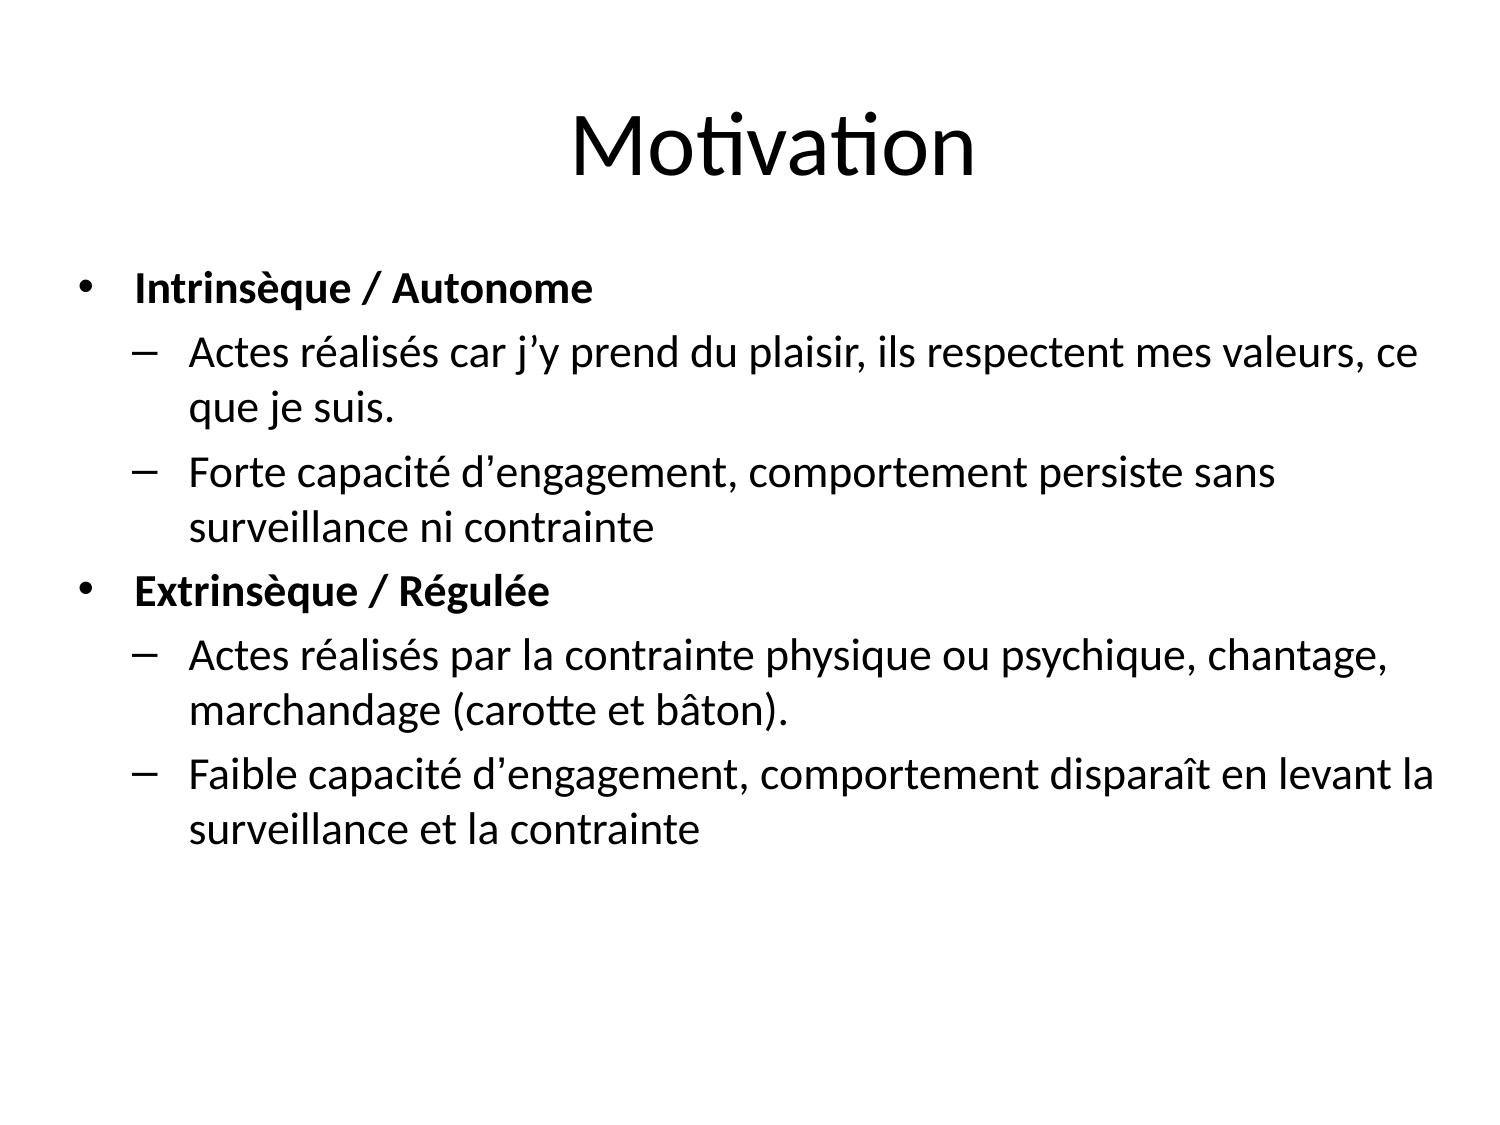

# Motivation
Intrinsèque / Autonome
Actes réalisés car j’y prend du plaisir, ils respectent mes valeurs, ce que je suis.
Forte capacité d’engagement, comportement persiste sans surveillance ni contrainte
Extrinsèque / Régulée
Actes réalisés par la contrainte physique ou psychique, chantage, marchandage (carotte et bâton).
Faible capacité d’engagement, comportement disparaît en levant la surveillance et la contrainte